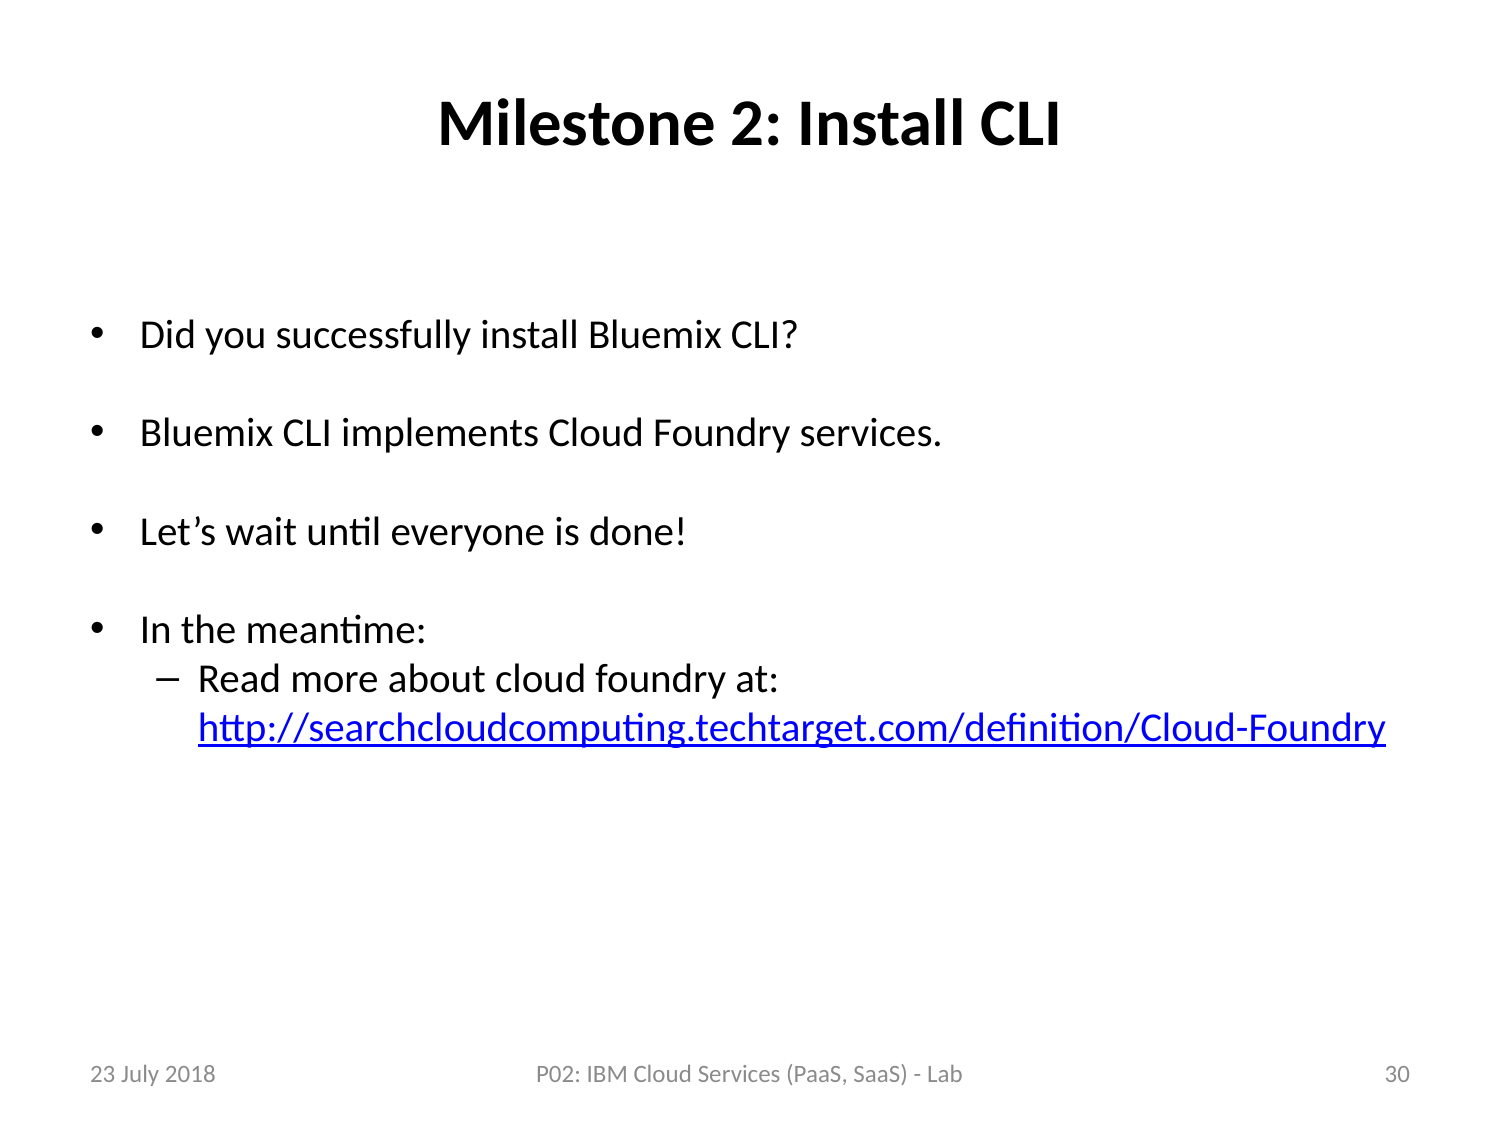

# Milestone 2: Install CLI
Did you successfully install Bluemix CLI?

Bluemix CLI implements Cloud Foundry services.

Let’s wait until everyone is done!

In the meantime:
Read more about cloud foundry at: http://searchcloudcomputing.techtarget.com/definition/Cloud-Foundry

23 July 2018
P02: IBM Cloud Services (PaaS, SaaS) - Lab
30